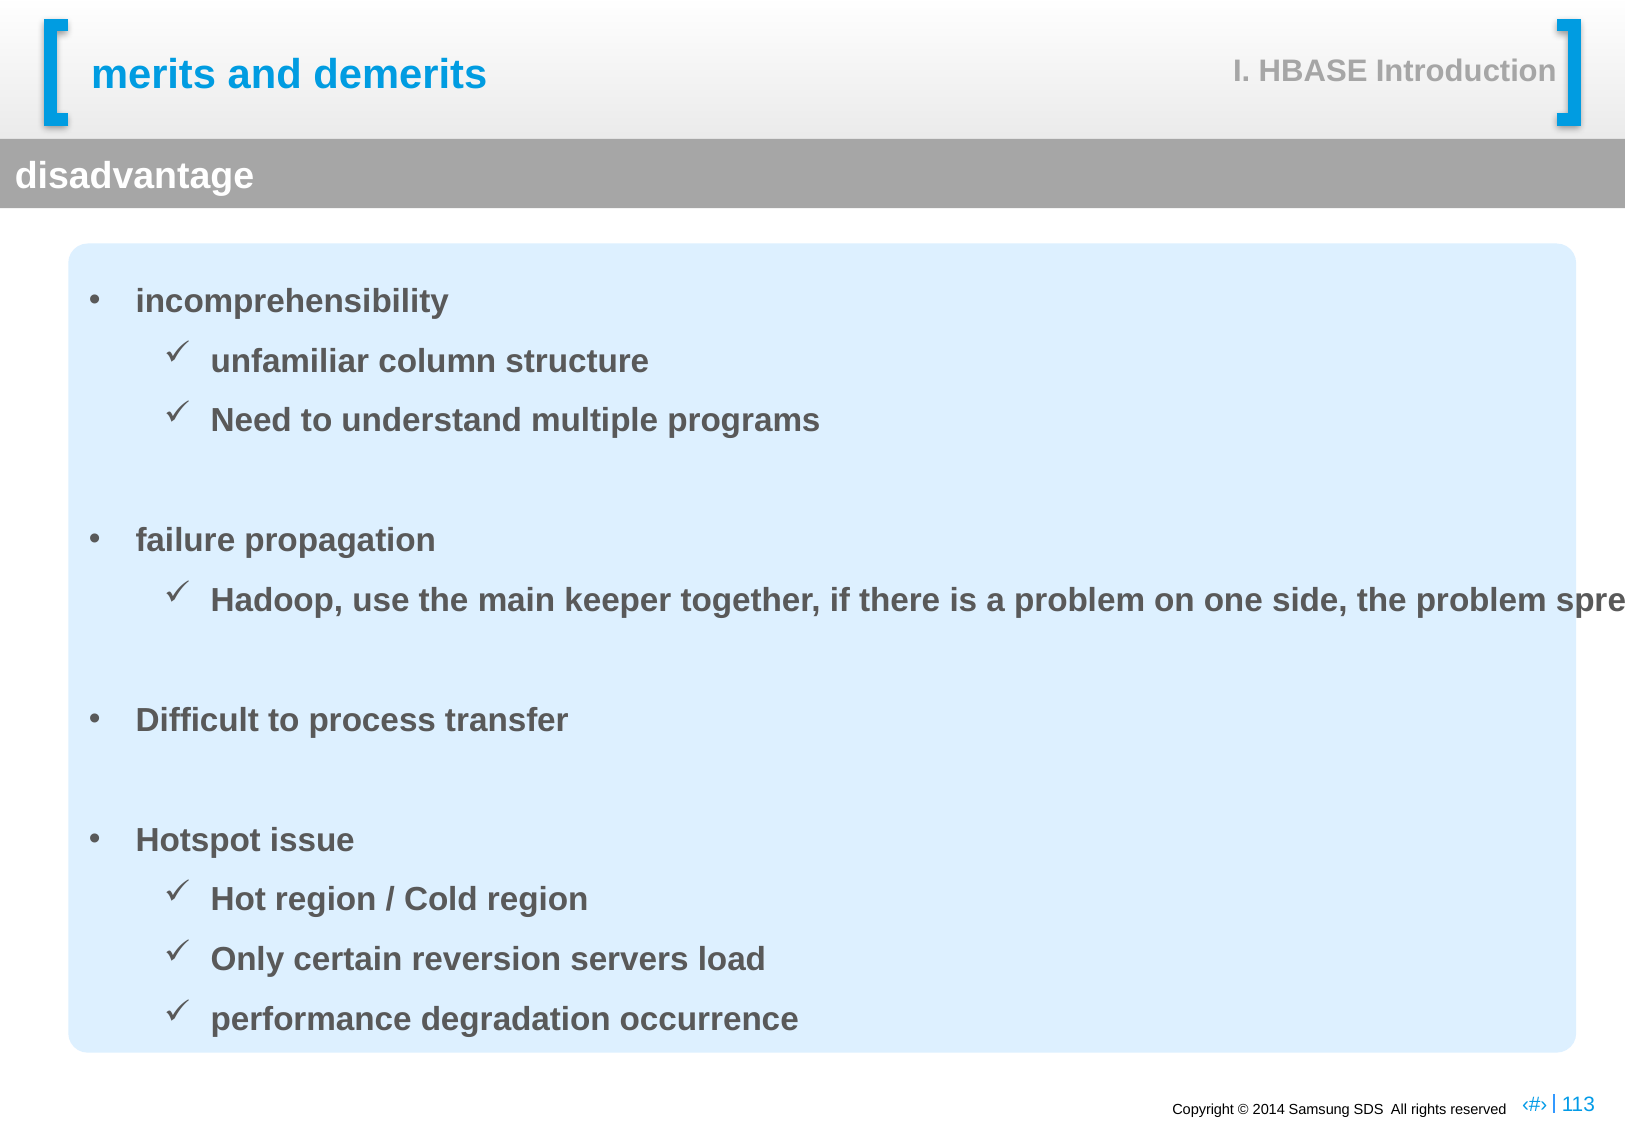

I. HBASE Introduction
# merits and demerits
disadvantage
incomprehensibility
unfamiliar column structure
Need to understand multiple programs

failure propagation
Hadoop, use the main keeper together, if there is a problem on one side, the problem spreads on the other side.

Difficult to process transfer

Hotspot issue
Hot region / Cold region
Only certain reversion servers load
performance degradation occurrence